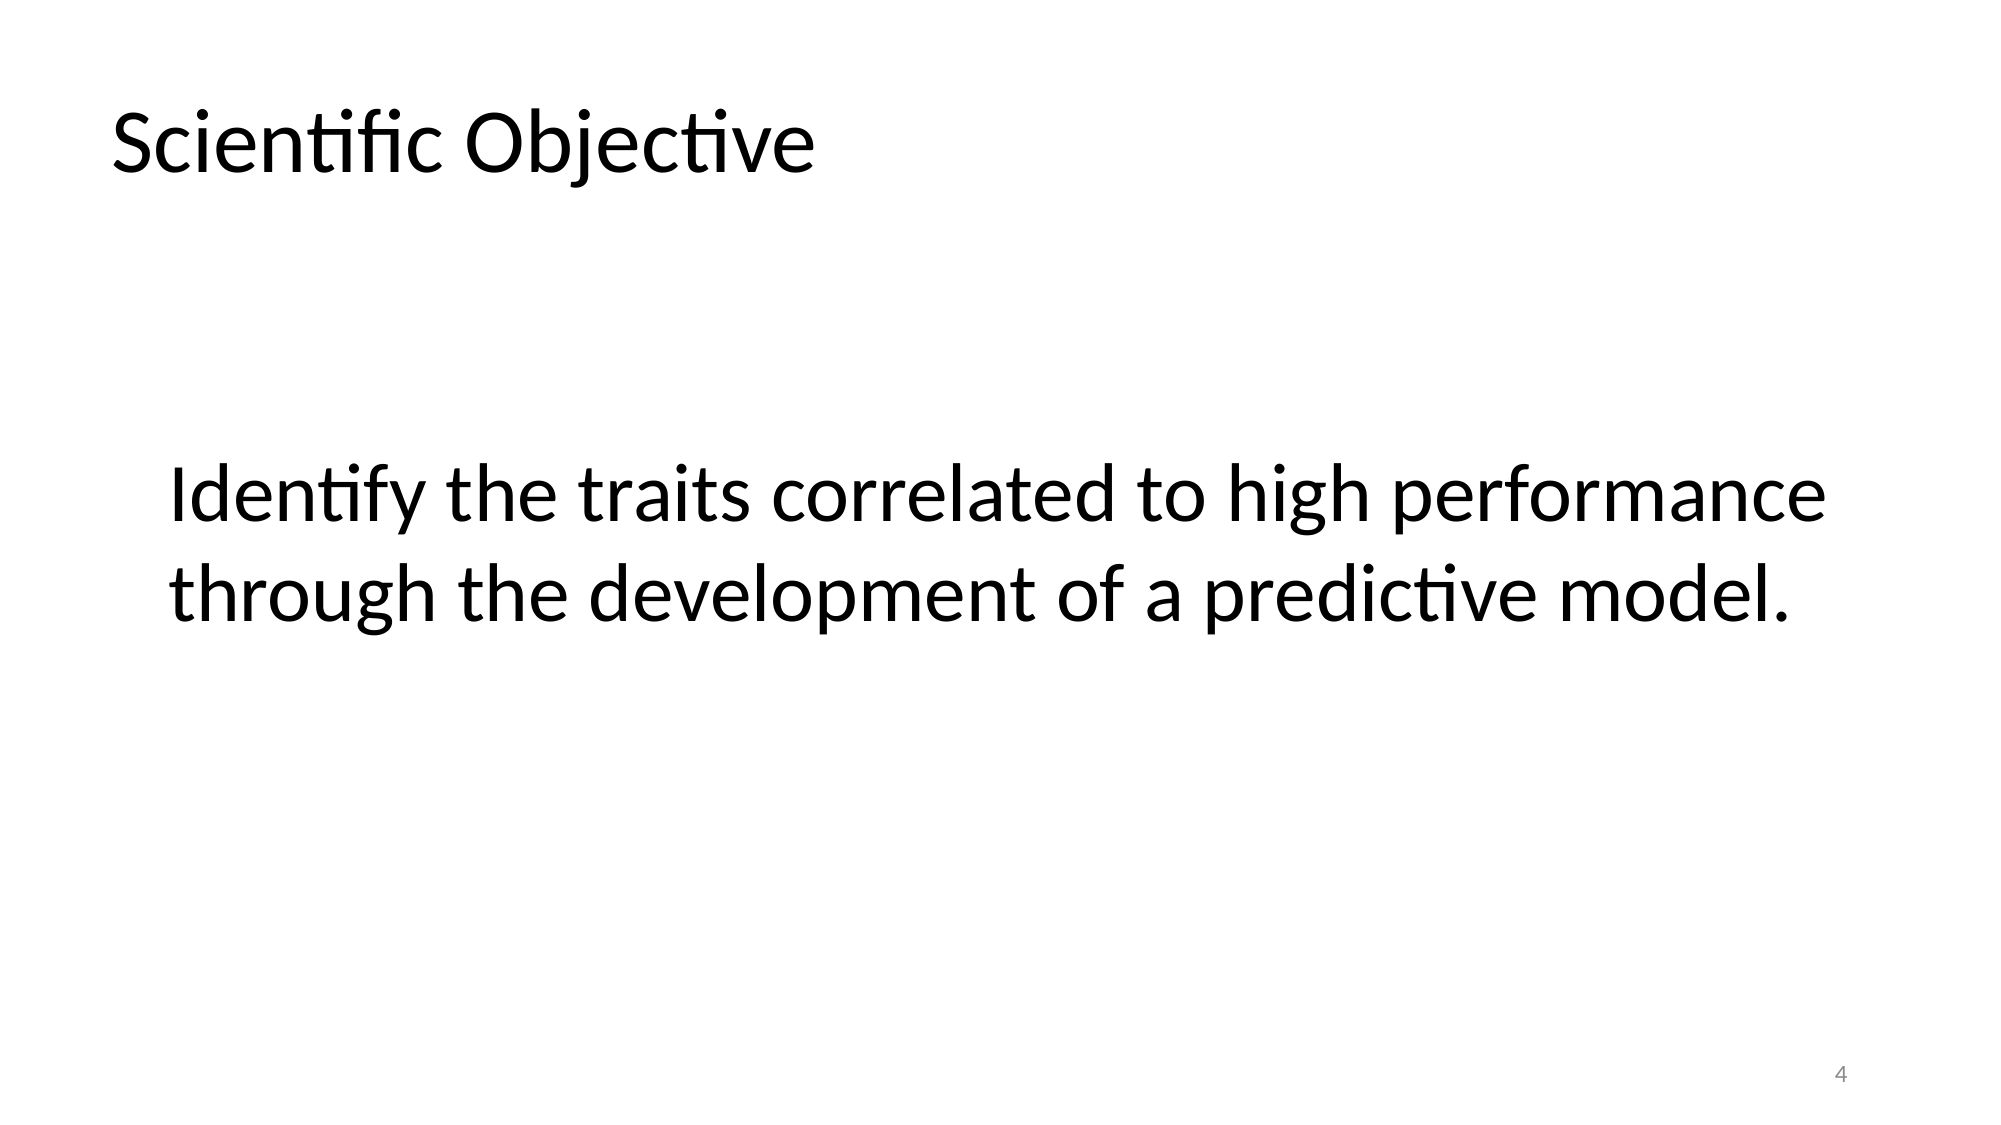

# Scientific Objective
Identify the traits correlated to high performance through the development of a predictive model.

4